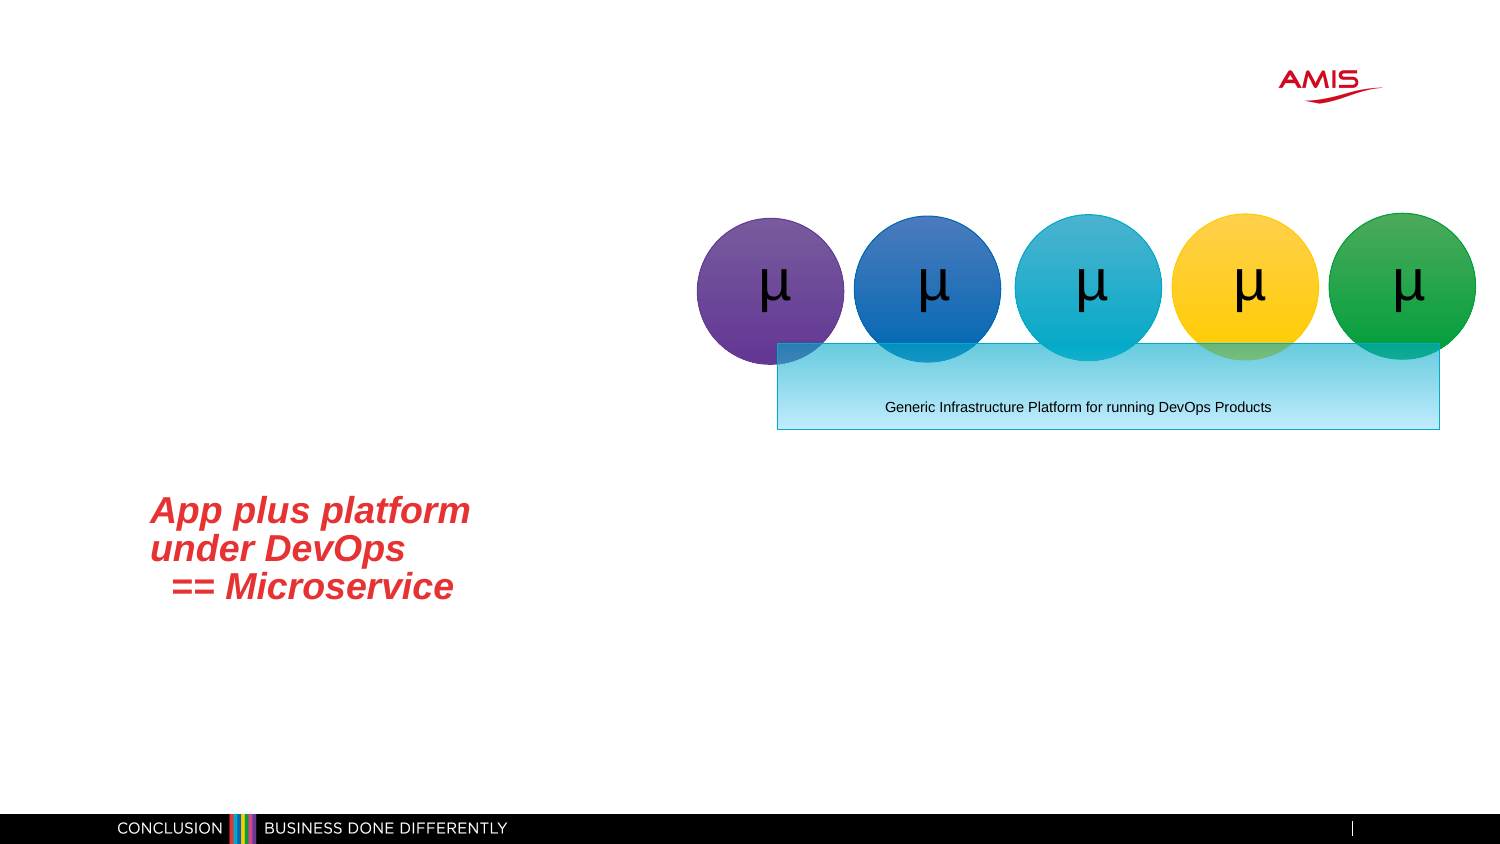

Generic Infrastructure Platform for running DevOps Products
µ
µ
µ
µ
µ
# App plus platform under DevOps == Microservice